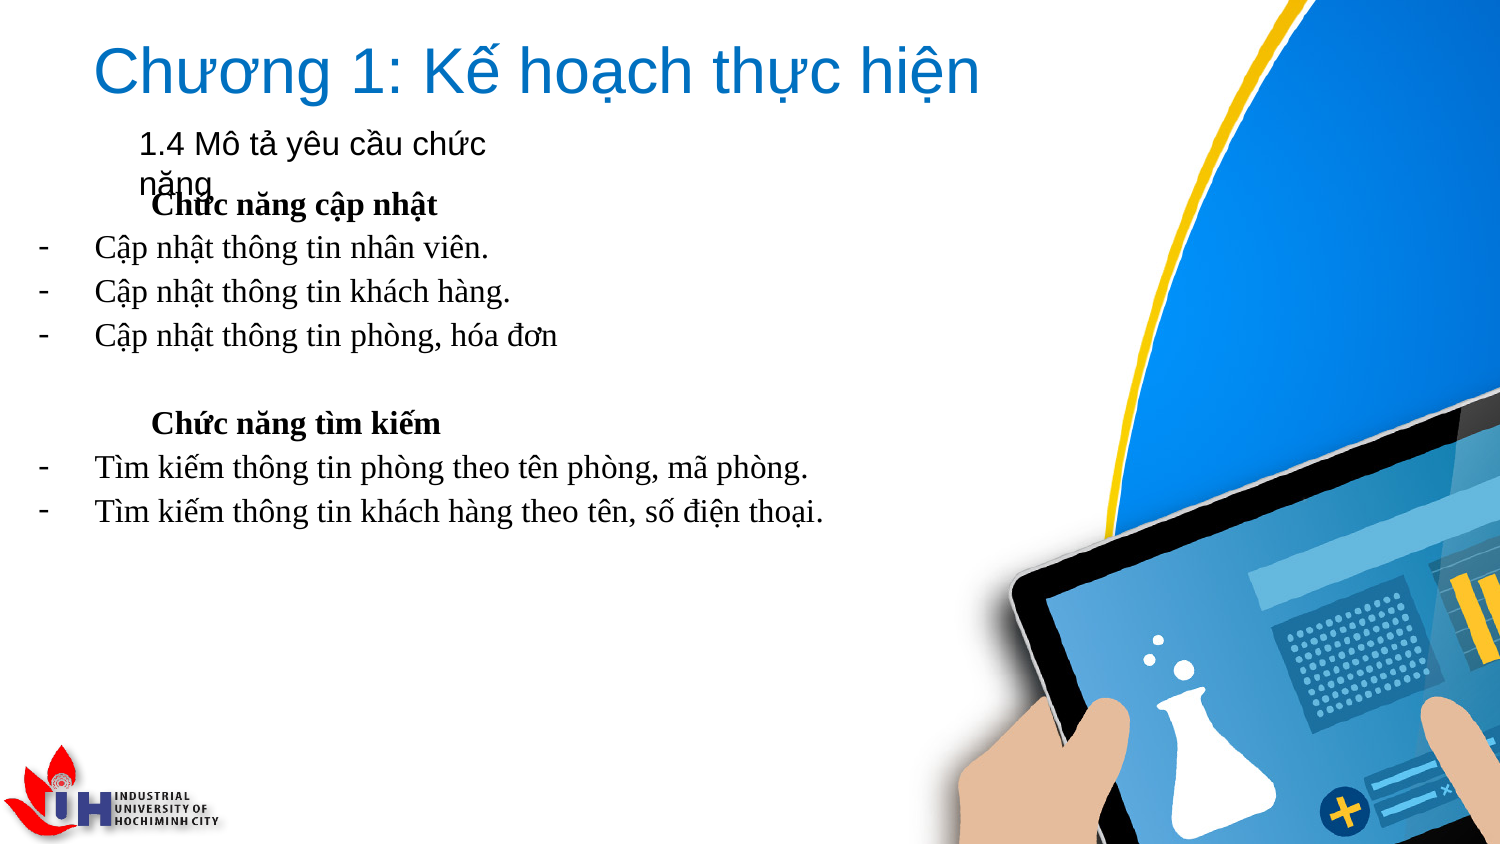

# Chương 1: Kế hoạch thực hiện
1.4 Mô tả yêu cầu chức năng
Chức năng cập nhật
Cập nhật thông tin nhân viên.
Cập nhật thông tin khách hàng.
Cập nhật thông tin phòng, hóa đơn

Chức năng tìm kiếm
Tìm kiếm thông tin phòng theo tên phòng, mã phòng.
Tìm kiếm thông tin khách hàng theo tên, số điện thoại.